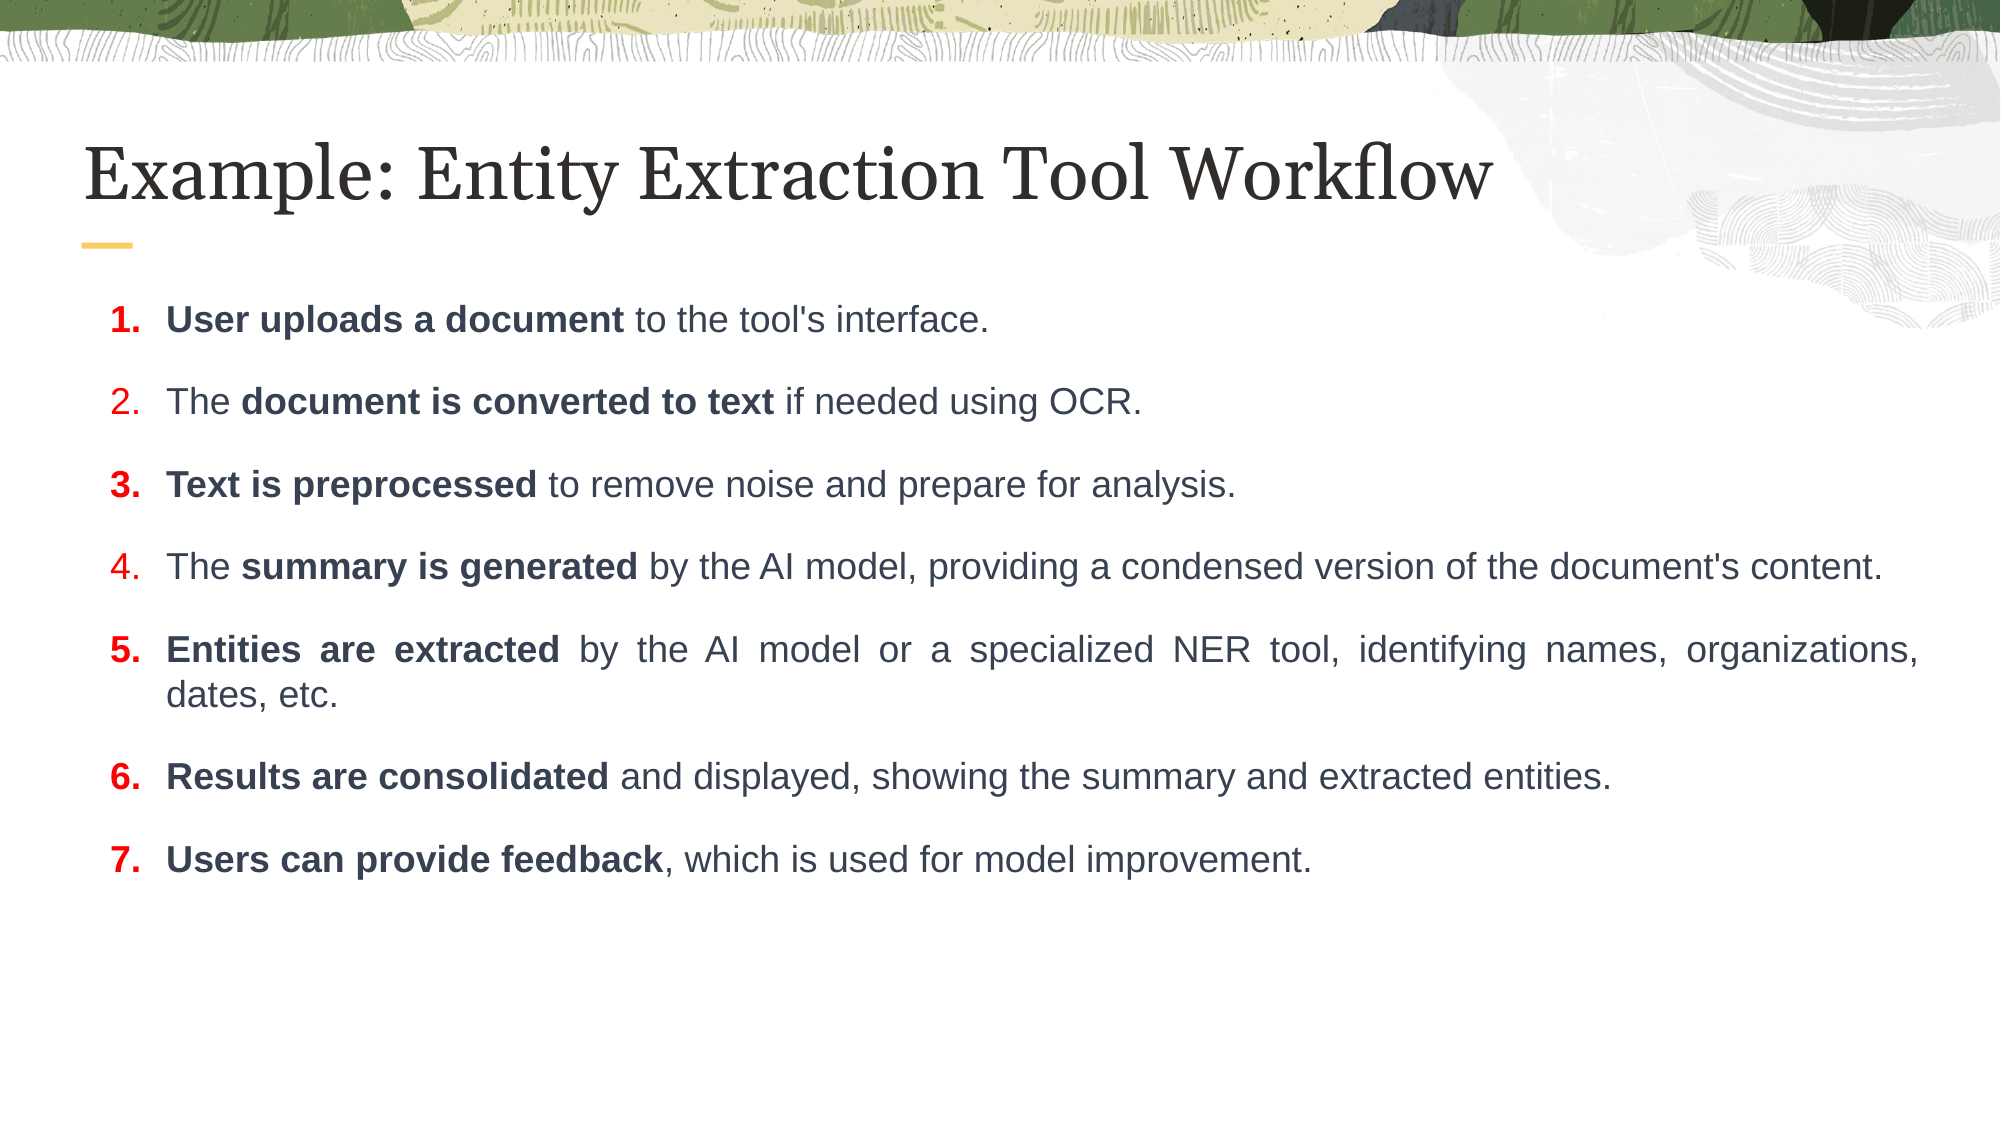

# Example: Entity Extraction Tool Workflow
User uploads a document to the tool's interface.
The document is converted to text if needed using OCR.
Text is preprocessed to remove noise and prepare for analysis.
The summary is generated by the AI model, providing a condensed version of the document's content.
Entities are extracted by the AI model or a specialized NER tool, identifying names, organizations, dates, etc.
Results are consolidated and displayed, showing the summary and extracted entities.
Users can provide feedback, which is used for model improvement.